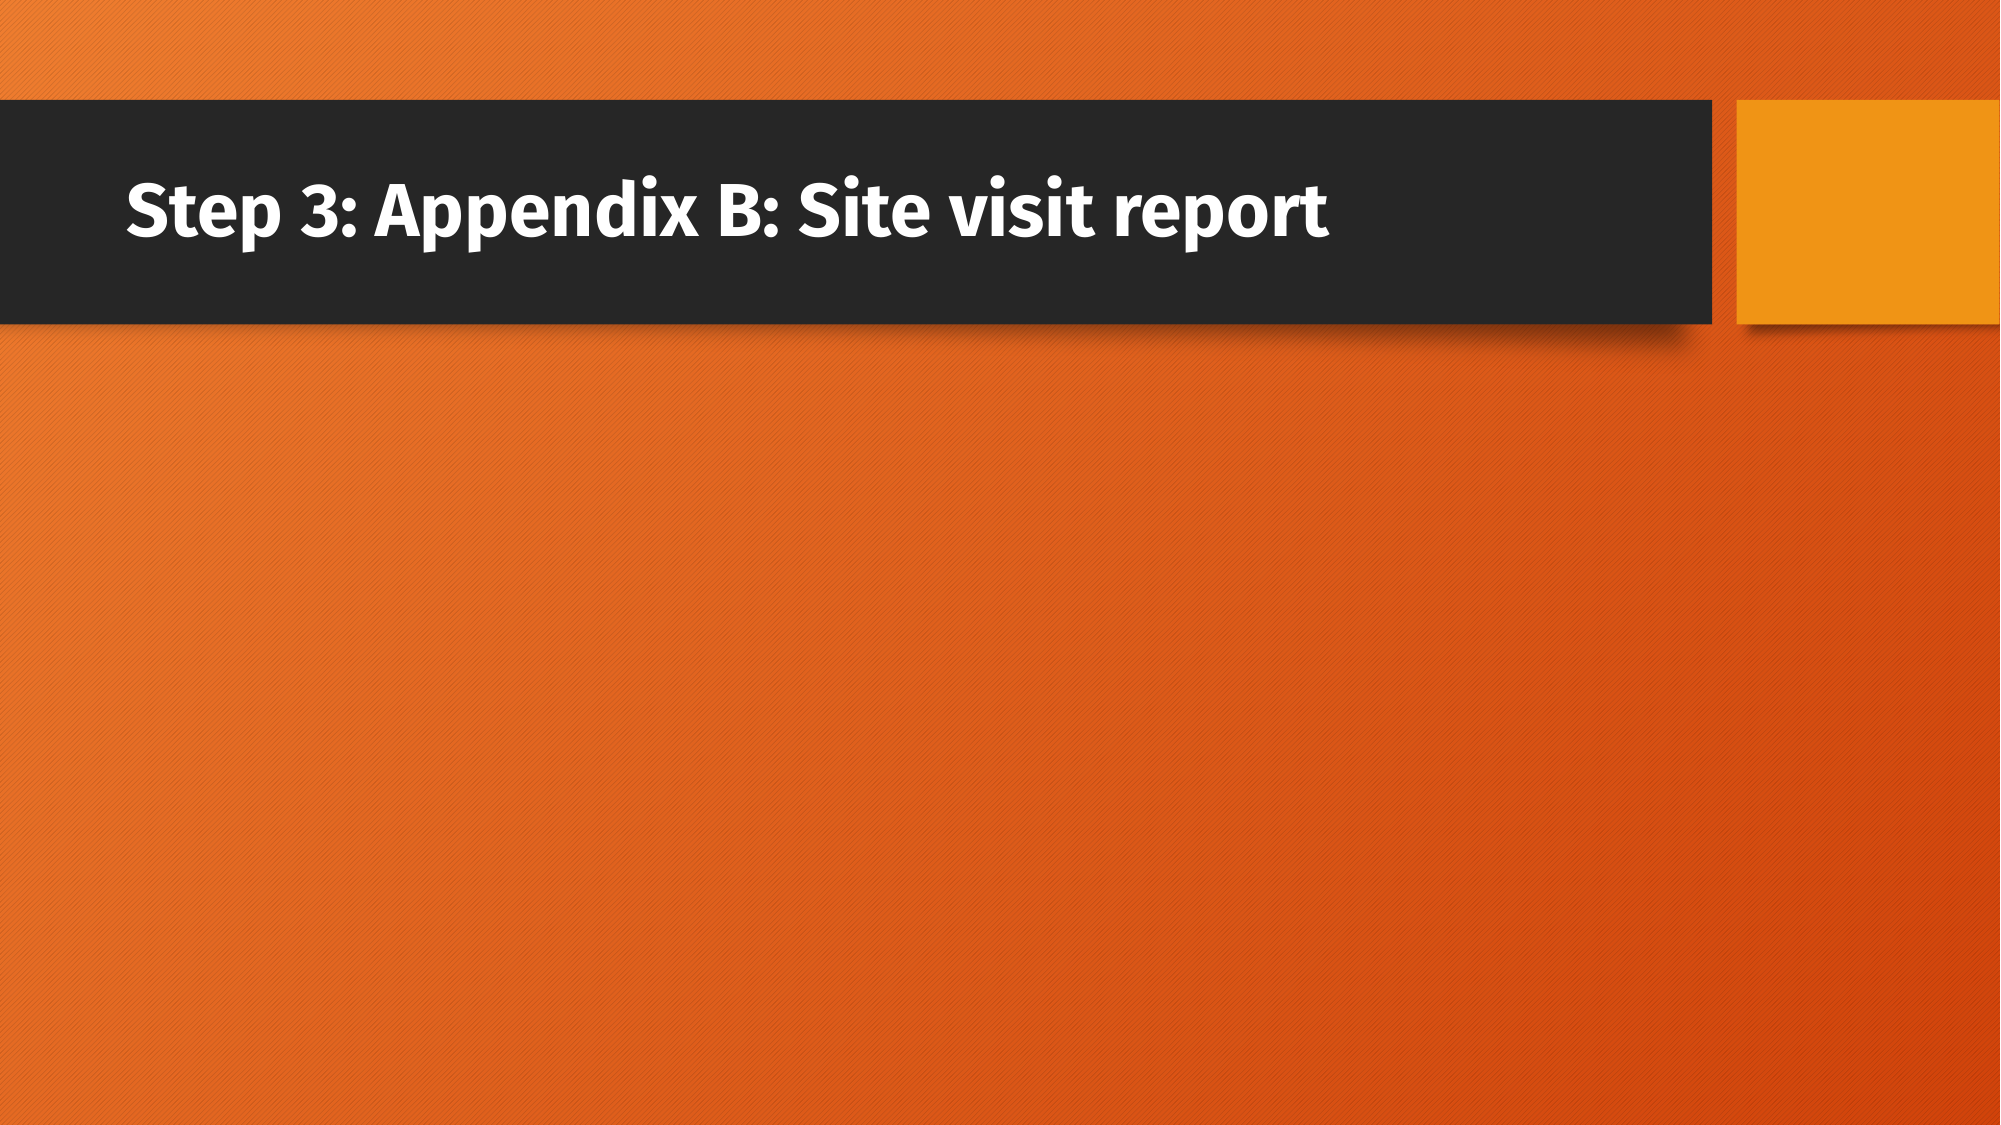

# Step 3: Appendix B: Site visit report